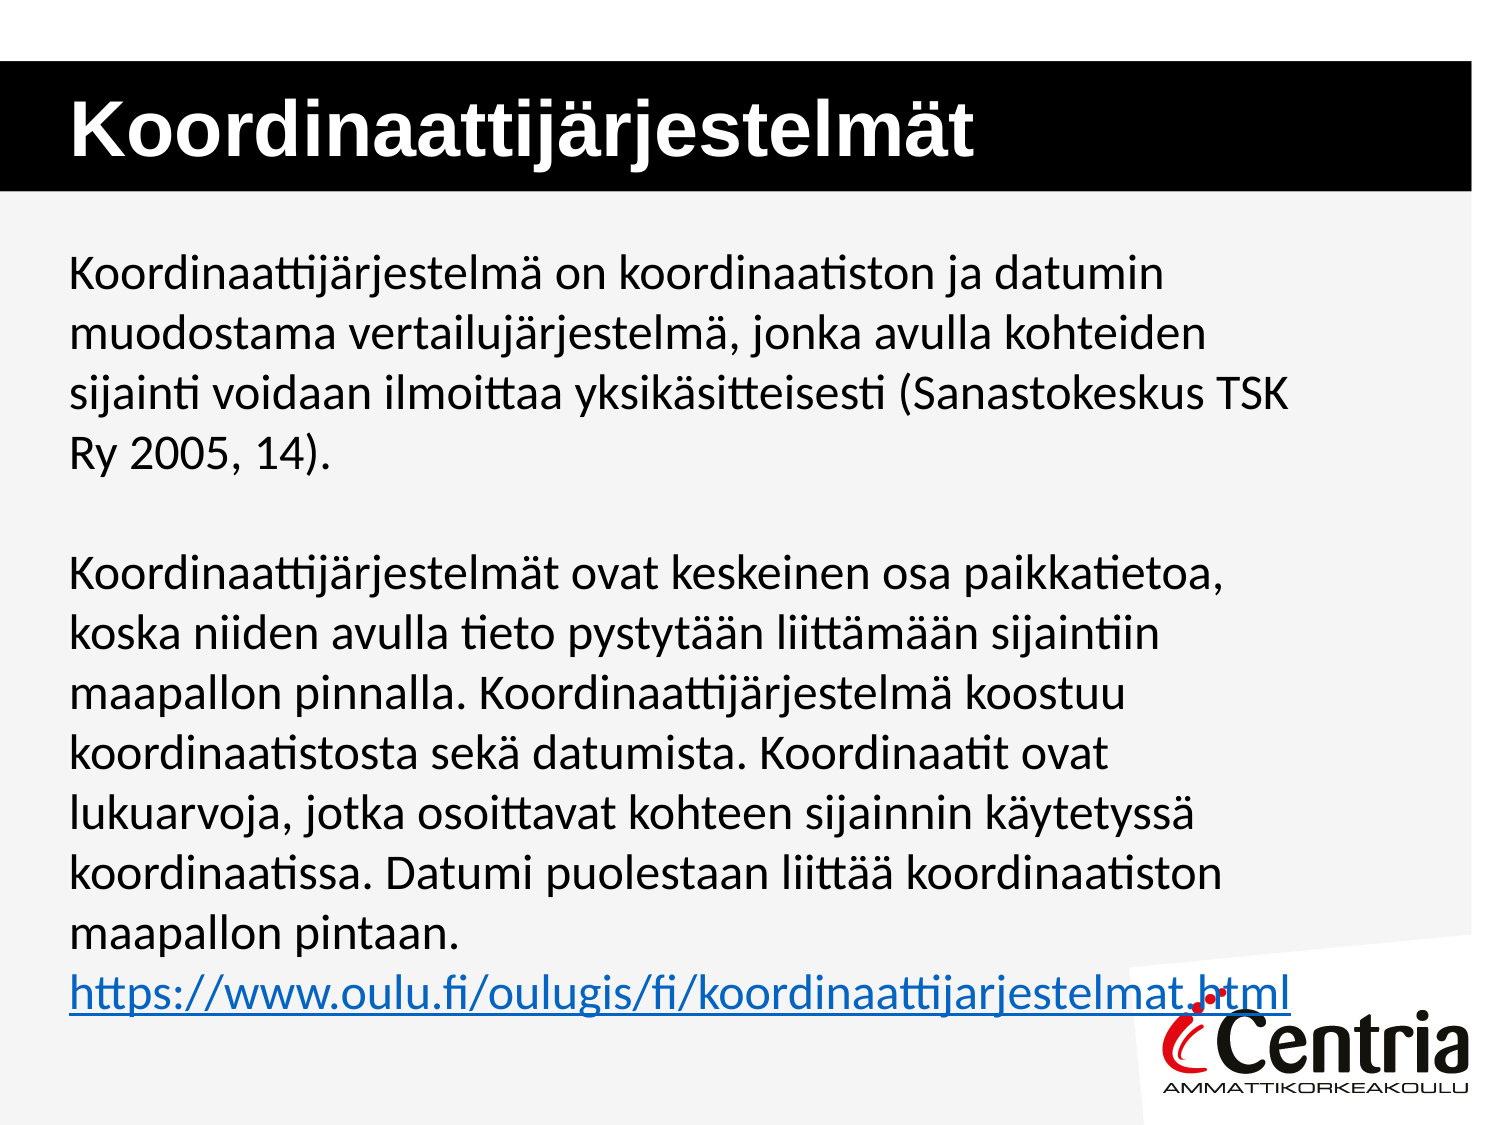

# Koordinaattijärjestelmät
Koordinaattijärjestelmä on koordinaatiston ja datumin muodostama vertailujärjestelmä, jonka avulla kohteiden sijainti voidaan ilmoittaa yksikäsitteisesti (Sanastokeskus TSK Ry 2005, 14).

Koordinaattijärjestelmät ovat keskeinen osa paikkatietoa, koska niiden avulla tieto pystytään liittämään sijaintiin maapallon pinnalla. Koordinaattijärjestelmä koostuu koordinaatistosta sekä datumista. Koordinaatit ovat lukuarvoja, jotka osoittavat kohteen sijainnin käytetyssä koordinaatissa. Datumi puolestaan liittää koordinaatiston maapallon pintaan.
https://www.oulu.fi/oulugis/fi/koordinaattijarjestelmat.html